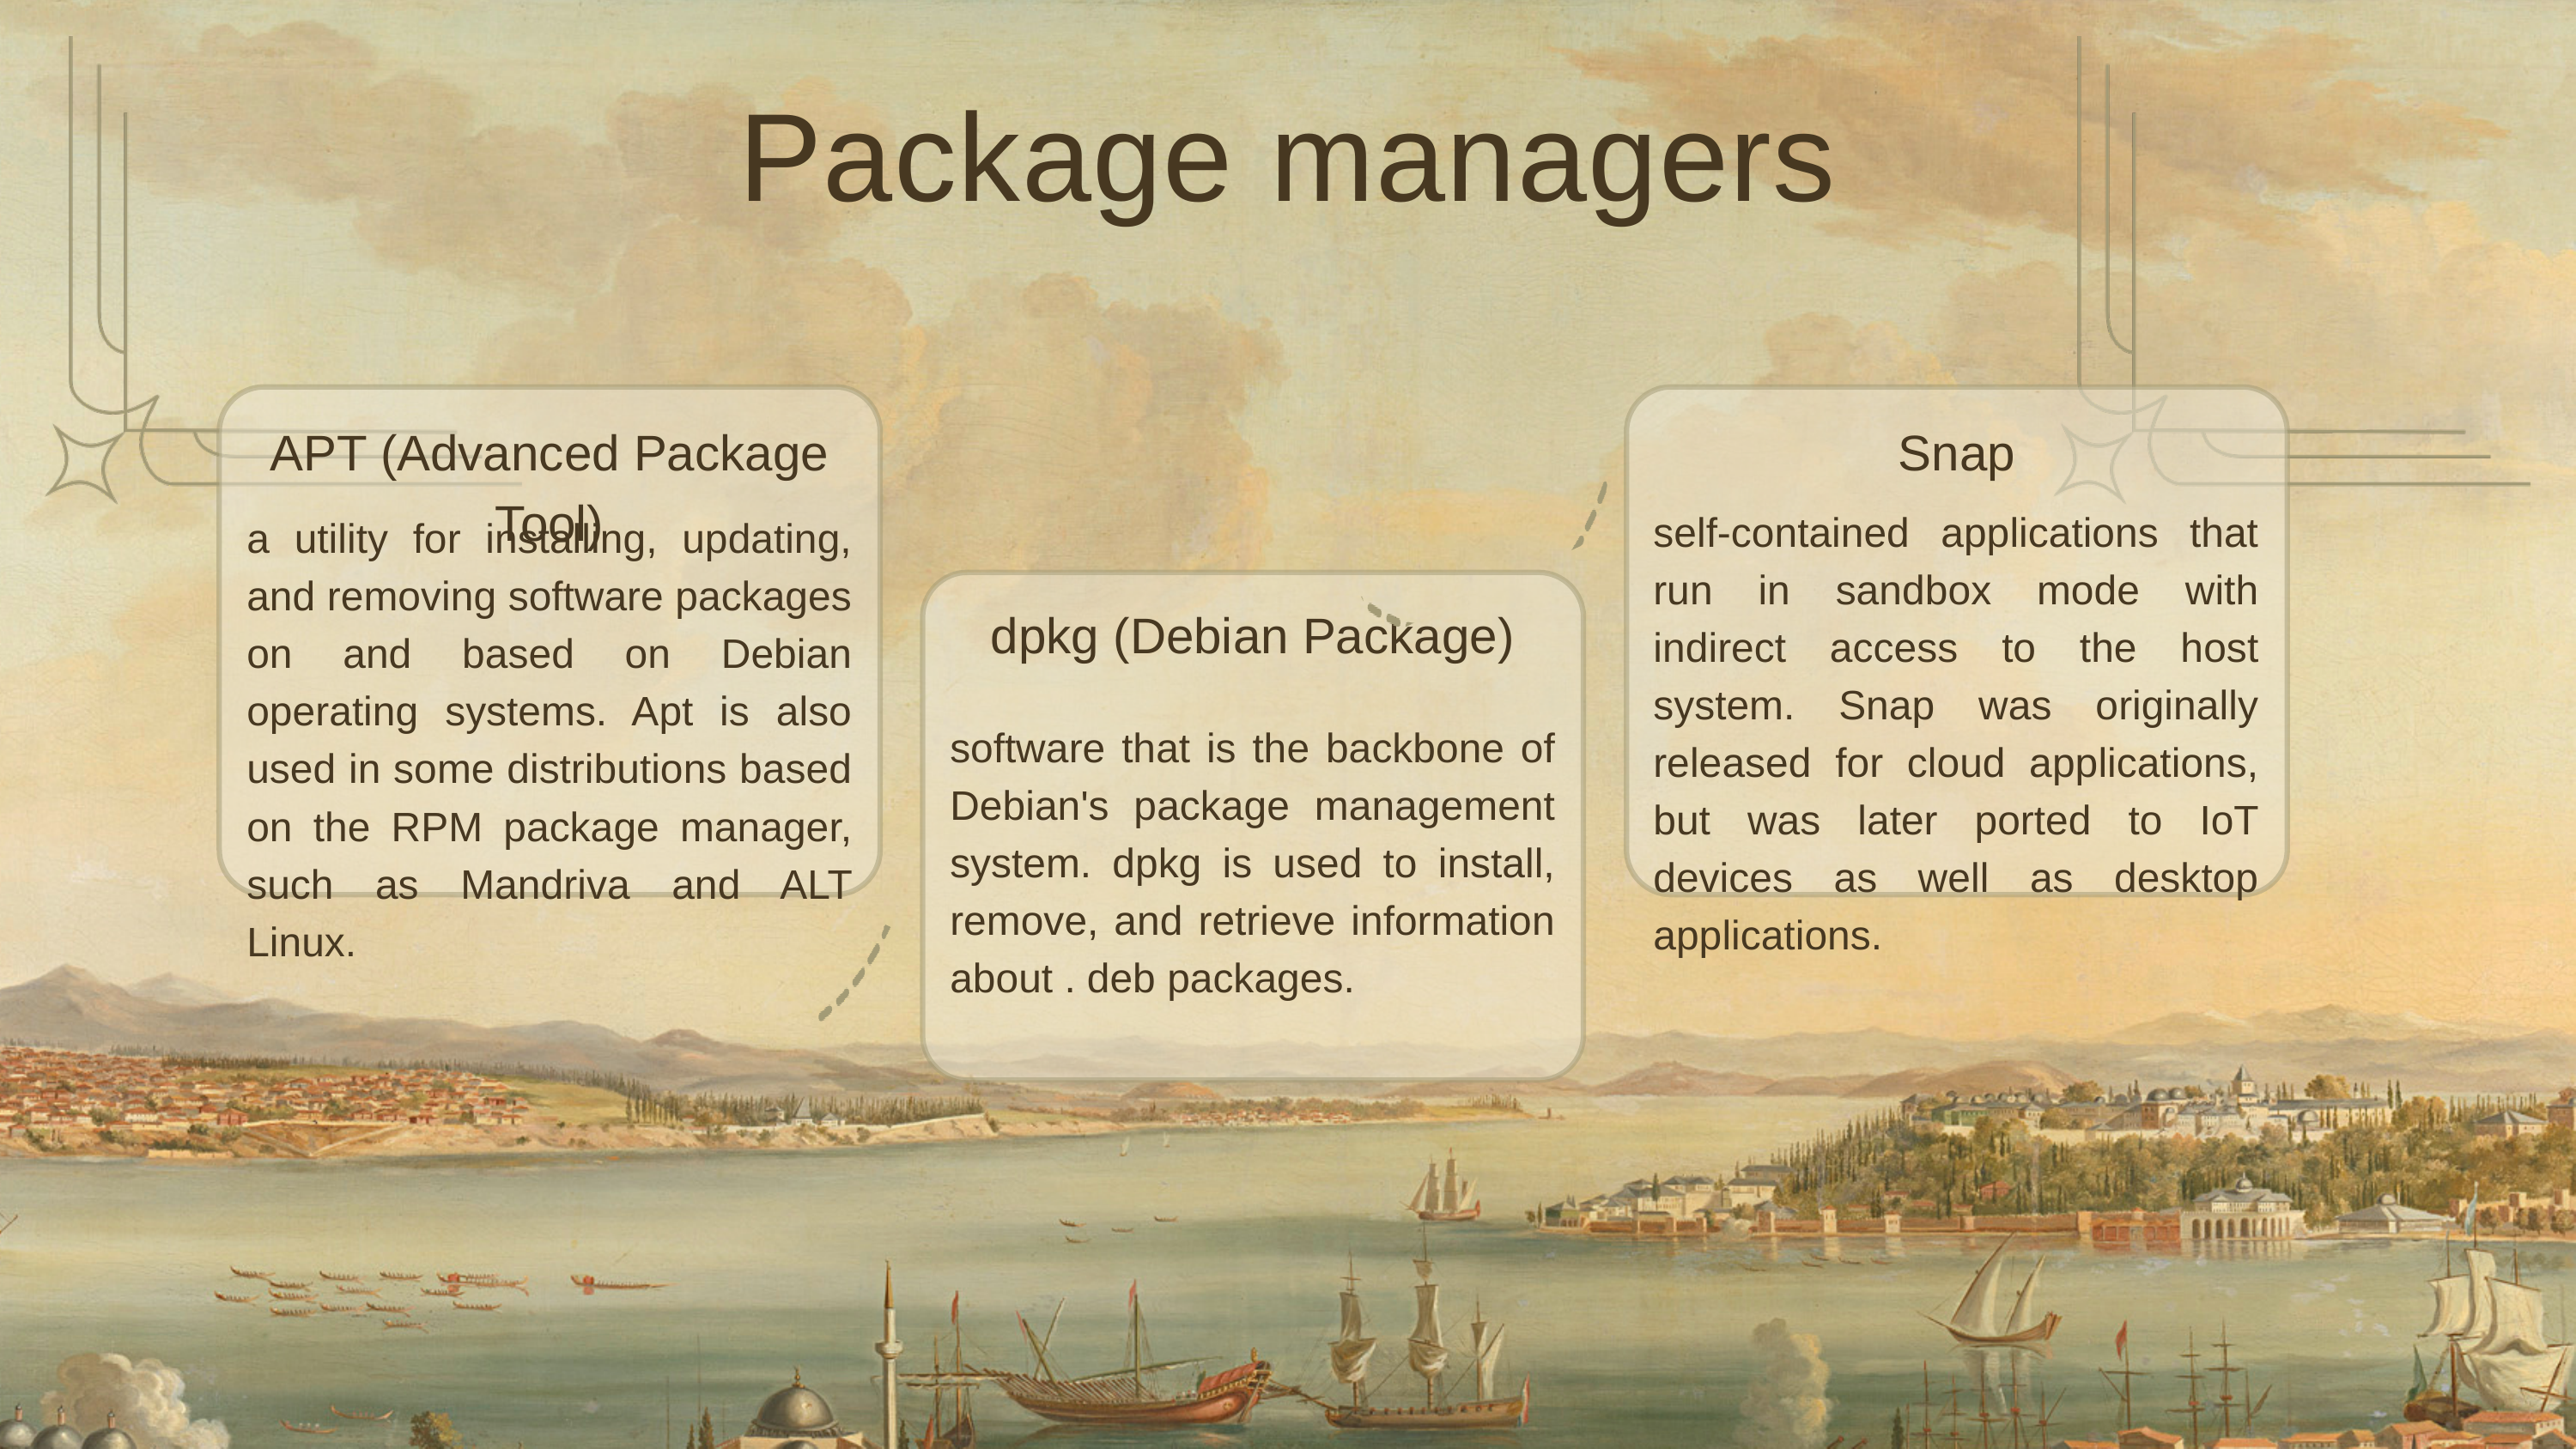

Package managers

APT (Advanced Package Tool)
Snap

self-contained applications that run in sandbox mode with indirect access to the host system. Snap was originally released for cloud applications, but was later ported to IoT devices as well as desktop applications.
a utility for installing, updating, and removing software packages on and based on Debian operating systems. Apt is also used in some distributions based on the RPM package manager, such as Mandriva and ALT Linux.

dpkg (Debian Package)
software that is the backbone of Debian's package management system. dpkg is used to install, remove, and retrieve information about . deb packages.